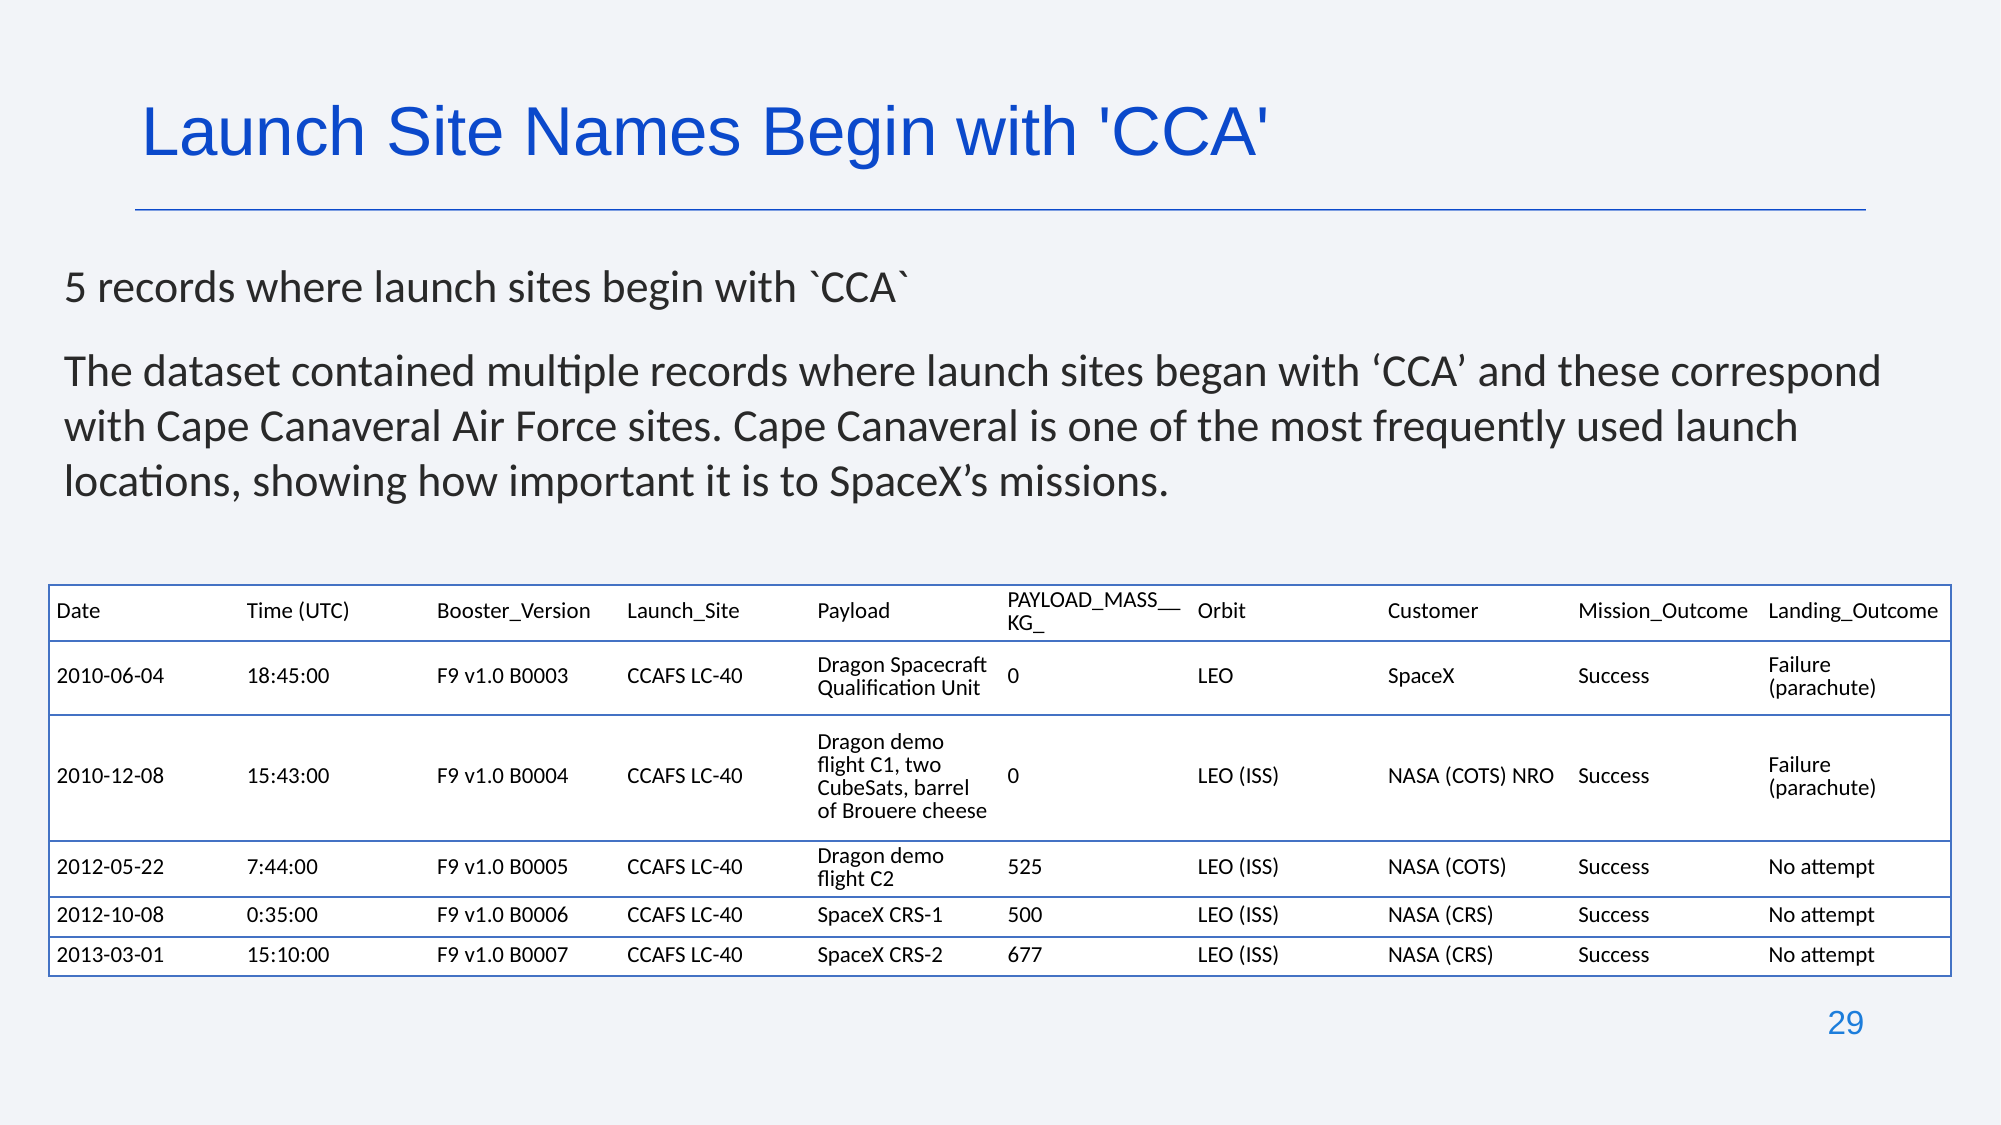

Launch Site Names Begin with 'CCA'
5 records where launch sites begin with `CCA`
The dataset contained multiple records where launch sites began with ‘CCA’ and these correspond with Cape Canaveral Air Force sites. Cape Canaveral is one of the most frequently used launch locations, showing how important it is to SpaceX’s missions.
| Date | Time (UTC) | Booster\_Version | Launch\_Site | Payload | PAYLOAD\_MASS\_\_KG\_ | Orbit | Customer | Mission\_Outcome | Landing\_Outcome |
| --- | --- | --- | --- | --- | --- | --- | --- | --- | --- |
| 2010-06-04 | 18:45:00 | F9 v1.0 B0003 | CCAFS LC-40 | Dragon Spacecraft Qualification Unit | 0 | LEO | SpaceX | Success | Failure (parachute) |
| 2010-12-08 | 15:43:00 | F9 v1.0 B0004 | CCAFS LC-40 | Dragon demo flight C1, two CubeSats, barrel of Brouere cheese | 0 | LEO (ISS) | NASA (COTS) NRO | Success | Failure (parachute) |
| 2012-05-22 | 7:44:00 | F9 v1.0 B0005 | CCAFS LC-40 | Dragon demo flight C2 | 525 | LEO (ISS) | NASA (COTS) | Success | No attempt |
| 2012-10-08 | 0:35:00 | F9 v1.0 B0006 | CCAFS LC-40 | SpaceX CRS-1 | 500 | LEO (ISS) | NASA (CRS) | Success | No attempt |
| 2013-03-01 | 15:10:00 | F9 v1.0 B0007 | CCAFS LC-40 | SpaceX CRS-2 | 677 | LEO (ISS) | NASA (CRS) | Success | No attempt |
29